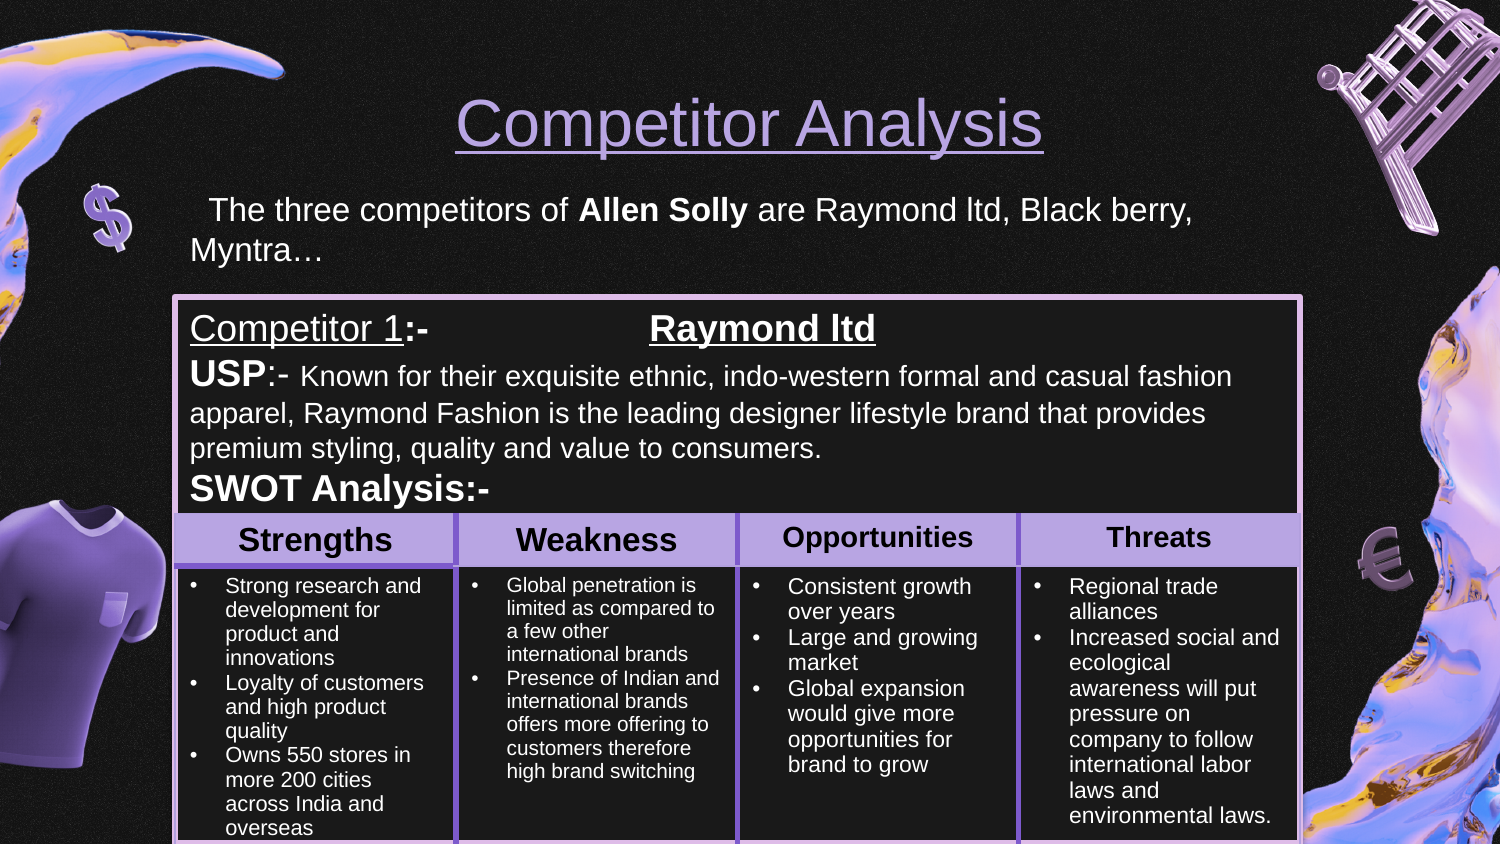

# Competitor Analysis
  The three competitors of Allen Solly are Raymond ltd, Black berry, Myntra…
Competitor 1:-                     Raymond ltd
USP:- Known for their exquisite ethnic, indo-western formal and casual fashion apparel, Raymond Fashion is the leading designer lifestyle brand that provides premium styling, quality and value to consumers.
SWOT Analysis:-

| Strengths | Weakness | Opportunities | Threats |
| --- | --- | --- | --- |
| Strong research and development for product and innovations Loyalty of customers and high product quality Owns 550 stores in more 200 cities across India and overseas | Global penetration is limited as compared to a few other international brands Presence of Indian and international brands offers more offering to customers therefore high brand switching | Consistent growth over years Large and growing market Global expansion would give more opportunities for brand to grow | Regional trade alliances Increased social and ecological awareness will put pressure on company to follow international labor laws and environmental laws. |